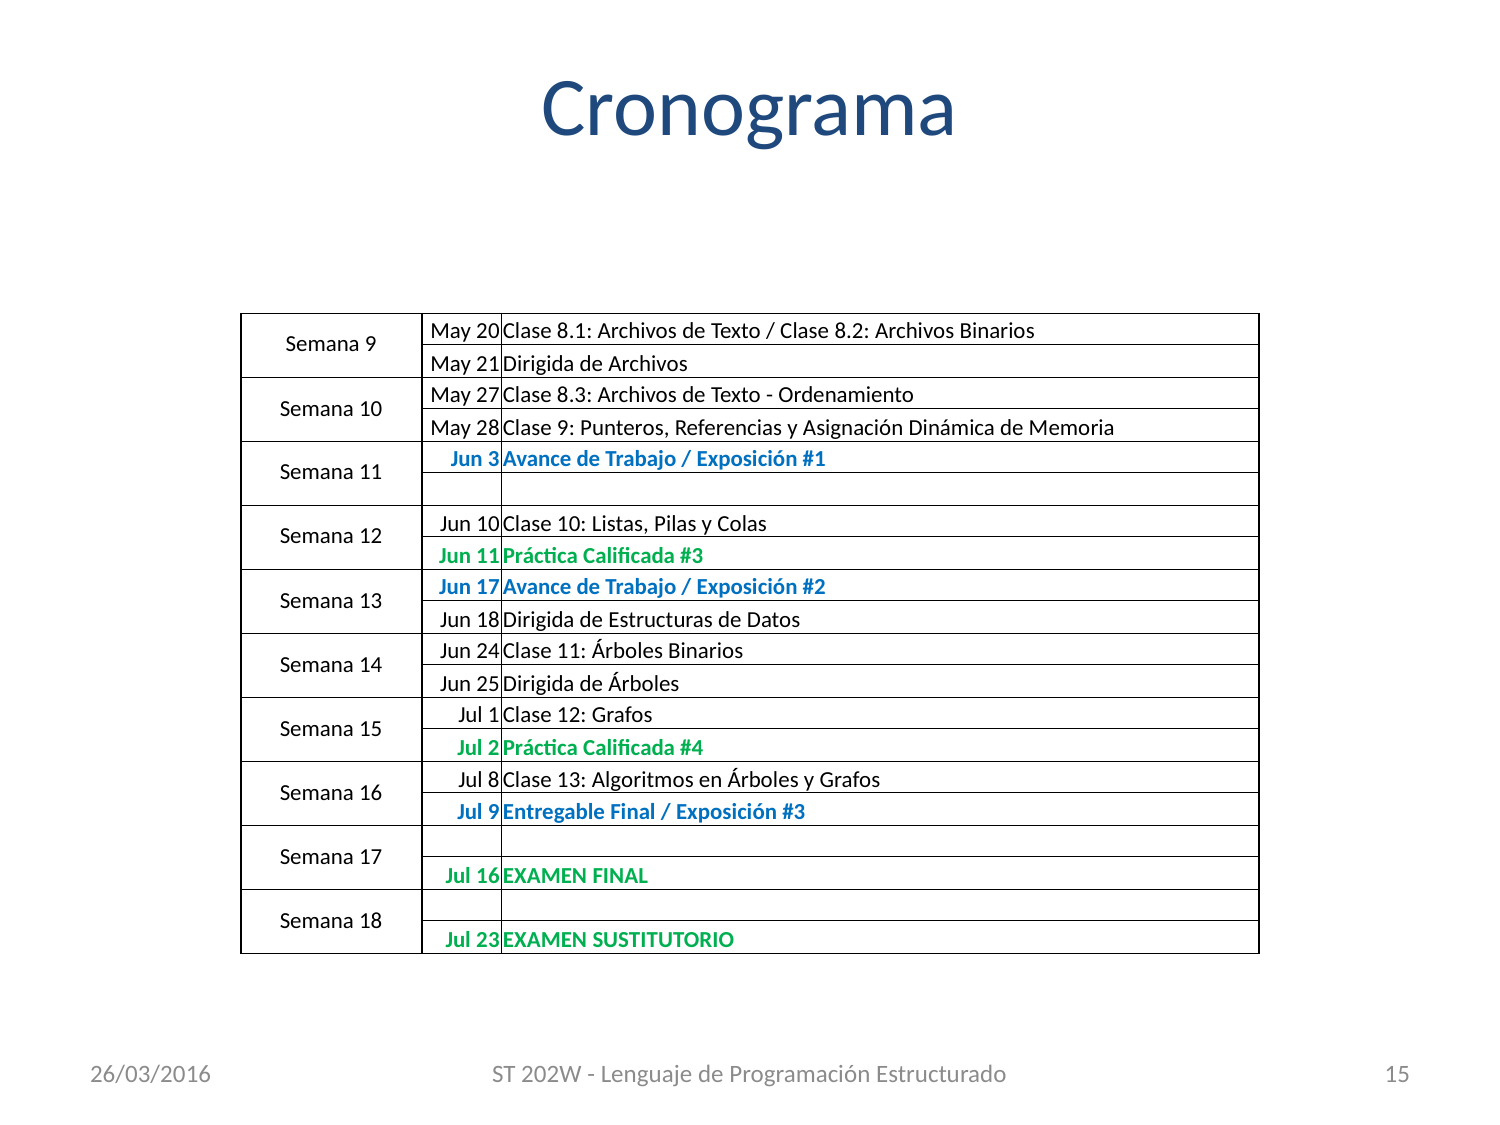

Cronograma
| Semana 9 | May 20 | Clase 8.1: Archivos de Texto / Clase 8.2: Archivos Binarios |
| --- | --- | --- |
|  | May 21 | Dirigida de Archivos |
| Semana 10 | May 27 | Clase 8.3: Archivos de Texto - Ordenamiento |
|  | May 28 | Clase 9: Punteros, Referencias y Asignación Dinámica de Memoria |
| Semana 11 | Jun 3 | Avance de Trabajo / Exposición #1 |
|  |  |  |
| Semana 12 | Jun 10 | Clase 10: Listas, Pilas y Colas |
|  | Jun 11 | Práctica Calificada #3 |
| Semana 13 | Jun 17 | Avance de Trabajo / Exposición #2 |
|  | Jun 18 | Dirigida de Estructuras de Datos |
| Semana 14 | Jun 24 | Clase 11: Árboles Binarios |
|  | Jun 25 | Dirigida de Árboles |
| Semana 15 | Jul 1 | Clase 12: Grafos |
|  | Jul 2 | Práctica Calificada #4 |
| Semana 16 | Jul 8 | Clase 13: Algoritmos en Árboles y Grafos |
|  | Jul 9 | Entregable Final / Exposición #3 |
| Semana 17 |  |  |
|  | Jul 16 | EXAMEN FINAL |
| Semana 18 |  |  |
|  | Jul 23 | EXAMEN SUSTITUTORIO |
26/03/2016
ST 202W - Lenguaje de Programación Estructurado
15